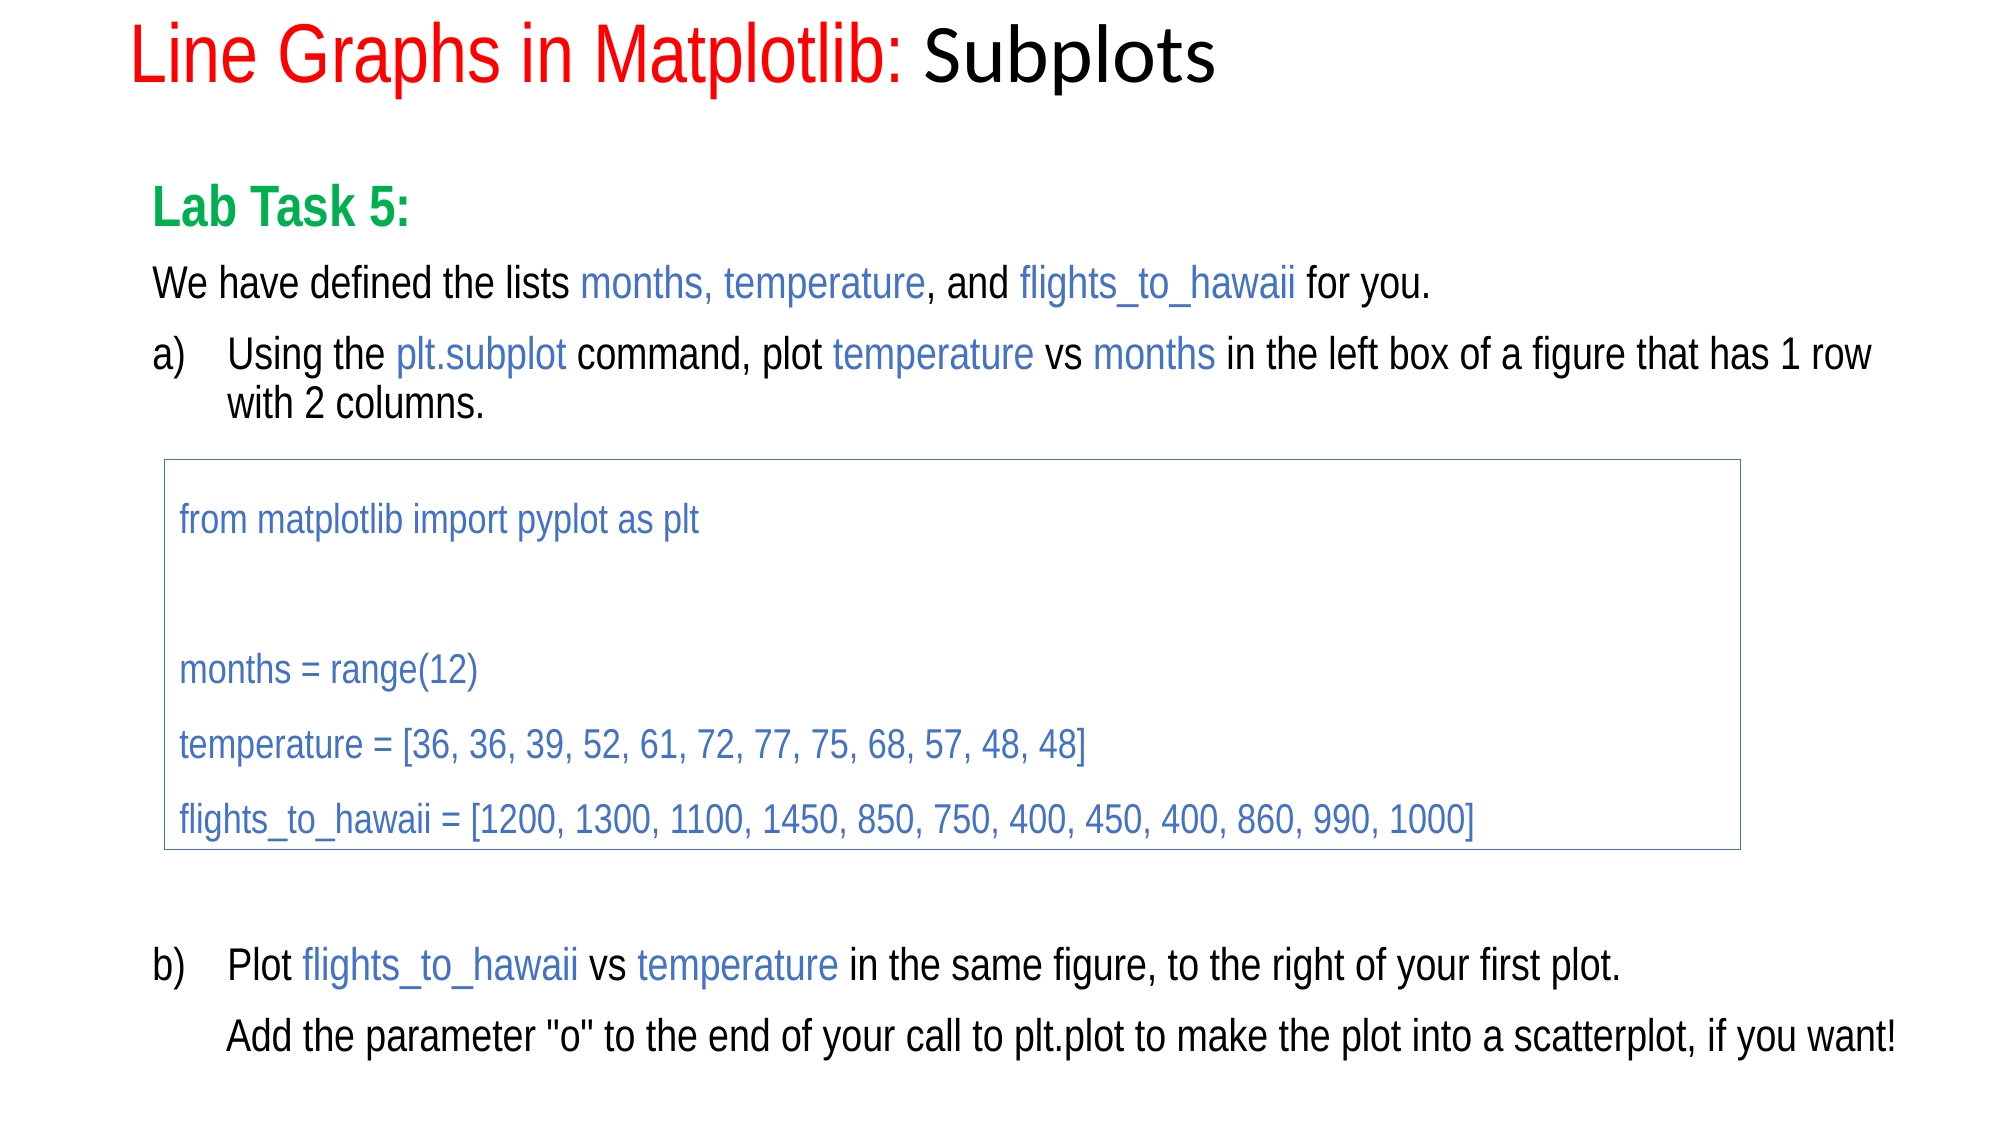

# Line Graphs in Matplotlib: Subplots
Lab Task 5:
We have defined the lists months, temperature, and flights_to_hawaii for you.
Using the plt.subplot command, plot temperature vs months in the left box of a figure that has 1 row with 2 columns.

Plot flights_to_hawaii vs temperature in the same figure, to the right of your first plot.
       Add the parameter "o" to the end of your call to plt.plot to make the plot into a scatterplot, if you want!

from matplotlib import pyplot as plt

months = range(12)
temperature = [36, 36, 39, 52, 61, 72, 77, 75, 68, 57, 48, 48]
flights_to_hawaii = [1200, 1300, 1100, 1450, 850, 750, 400, 450, 400, 860, 990, 1000]